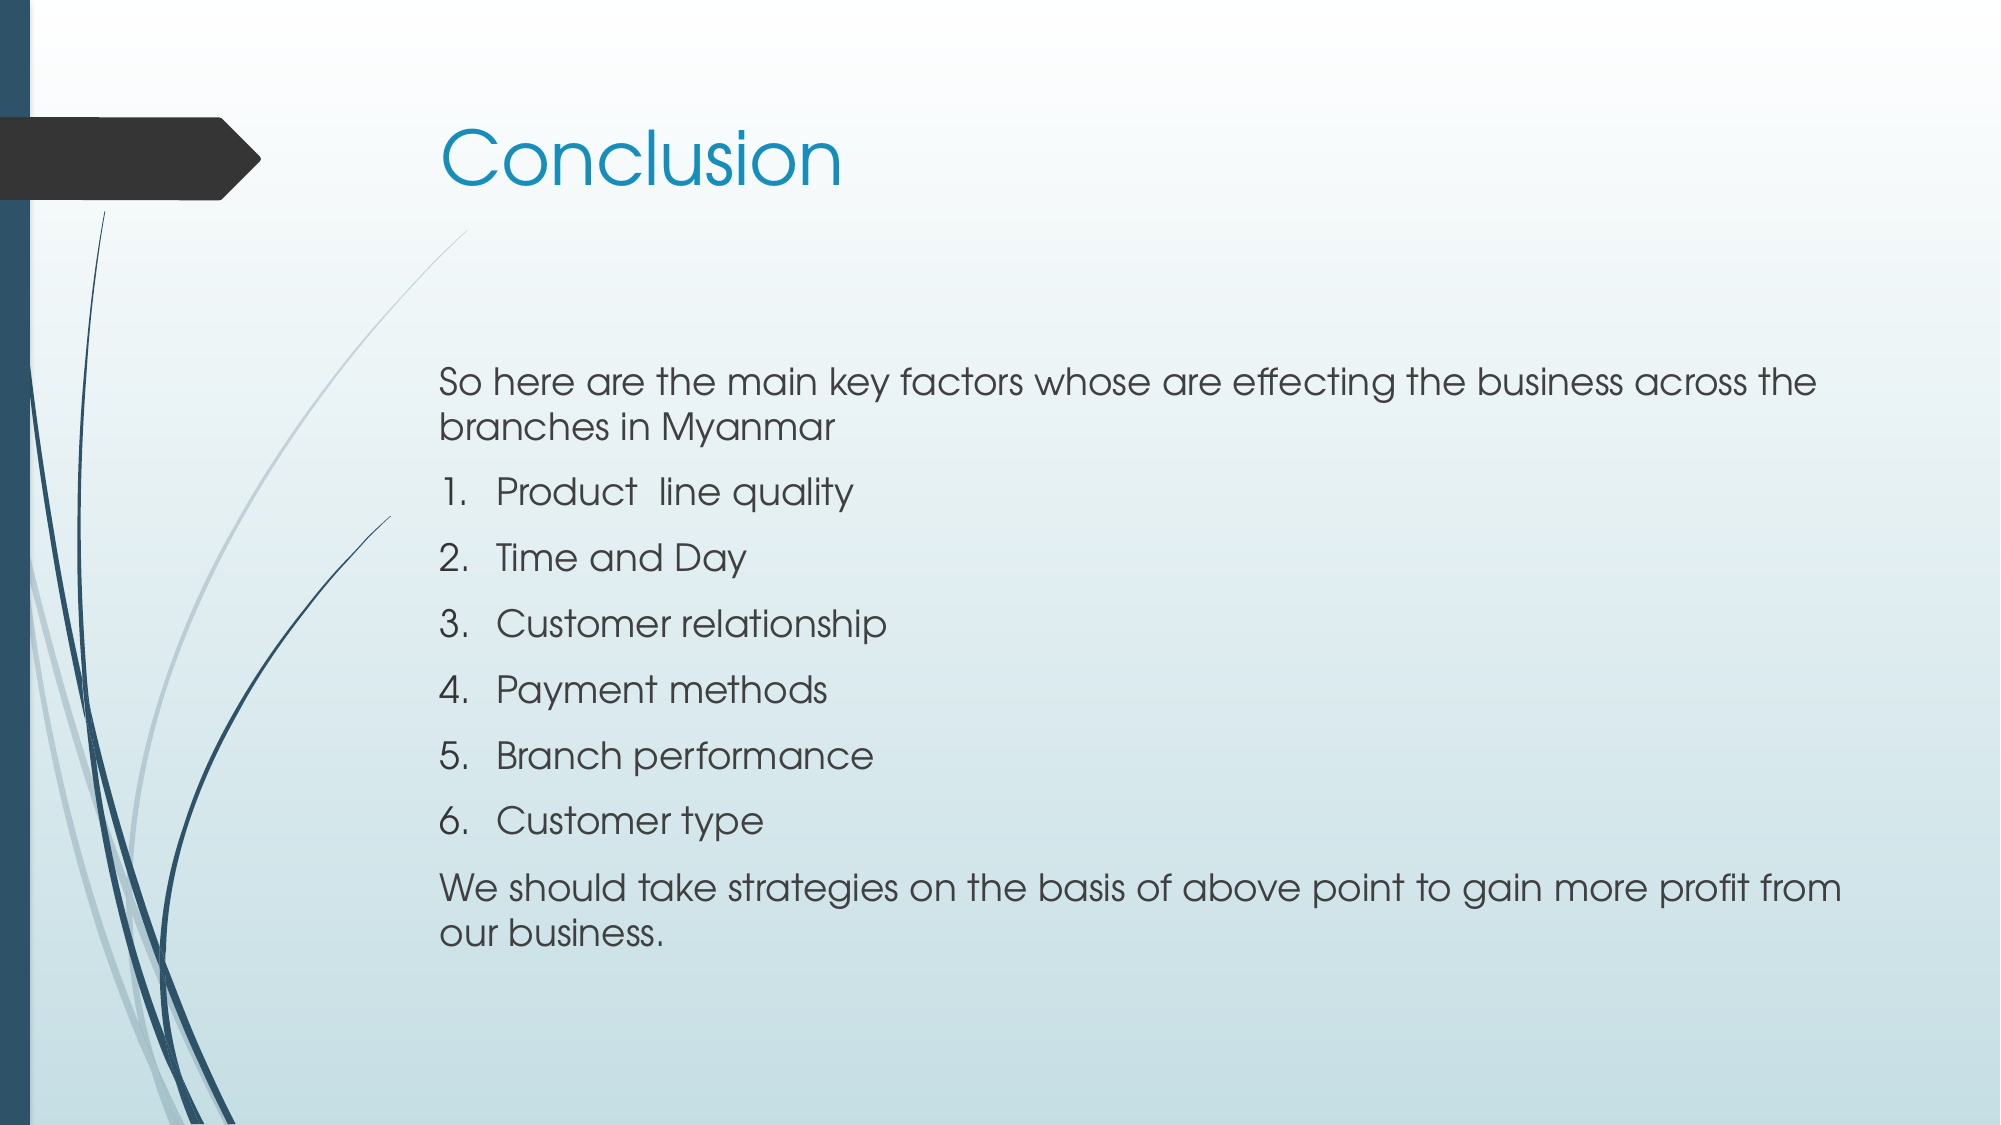

# Conclusion
So here are the main key factors whose are effecting the business across the branches in Myanmar
Product  line quality
Time and Day
Customer relationship
Payment methods
Branch performance
Customer type
We should take strategies on the basis of above point to gain more profit from our business.